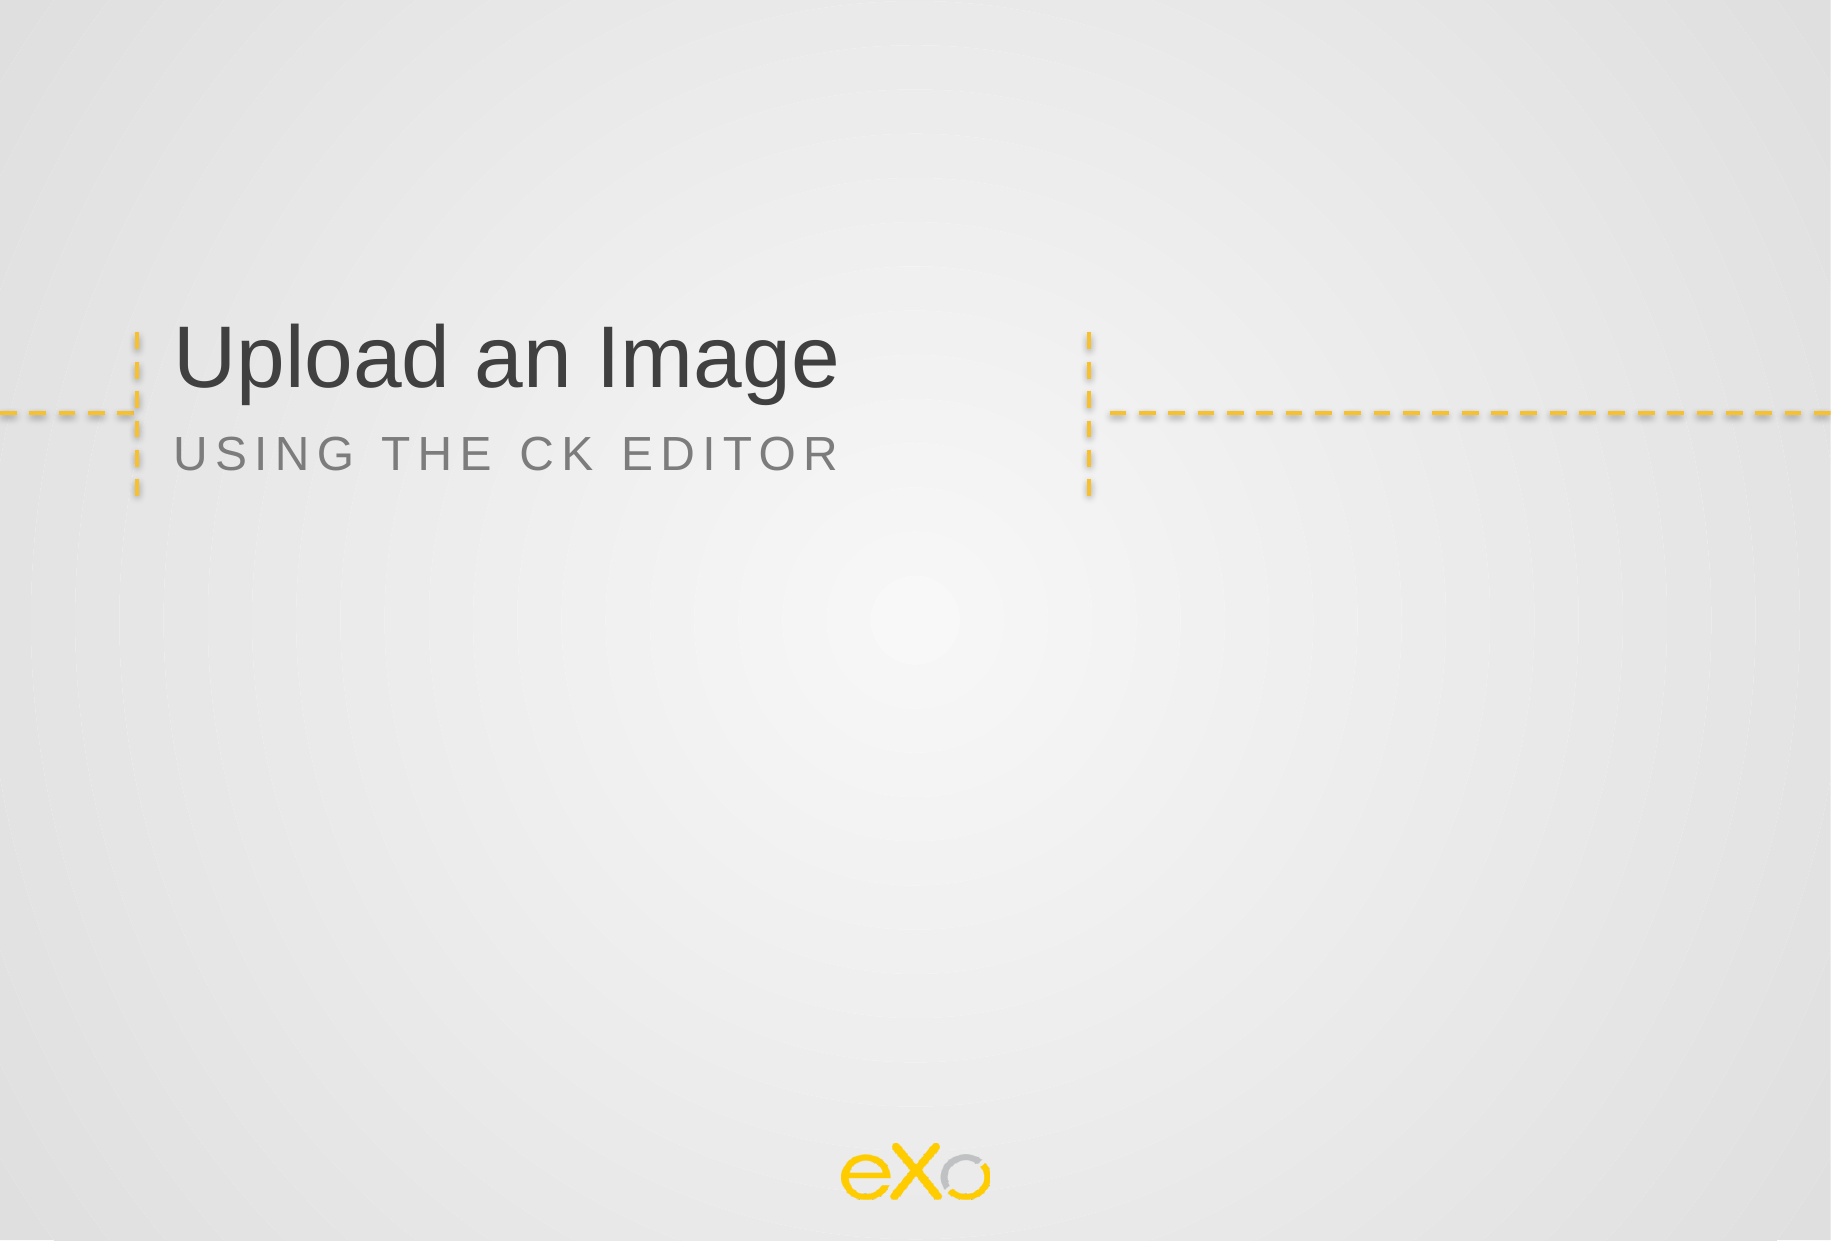

Upload an Image
Using the CK Editor